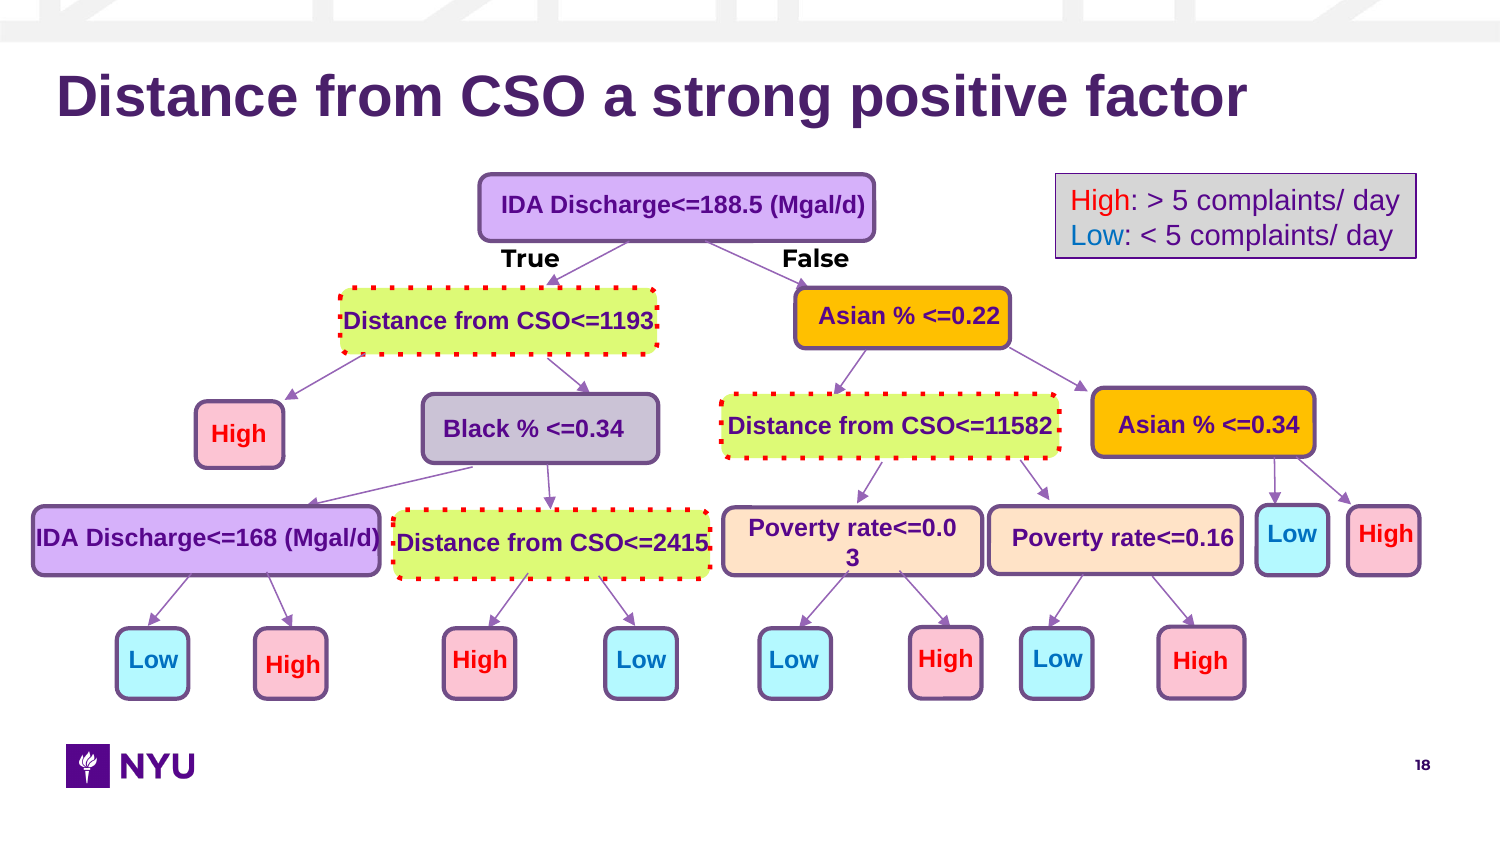

# Distance from CSO a strong positive factor

High: > 5 complaints/ day
Low: < 5 complaints/ day

IDA Discharge<=188.5 (Mgal/d)

Asian % <=0.22
Distance from CSO<=1193

Asian % <=0.34

Distance from CSO<=11582
Black % <=0.34
High

Poverty rate<=0.03

Low
High
IDA Discharge<=168 (Mgal/d)
Poverty rate<=0.16

Distance from CSO<=2415

Low
High
High
Low
Low
Low
High
High

True
False